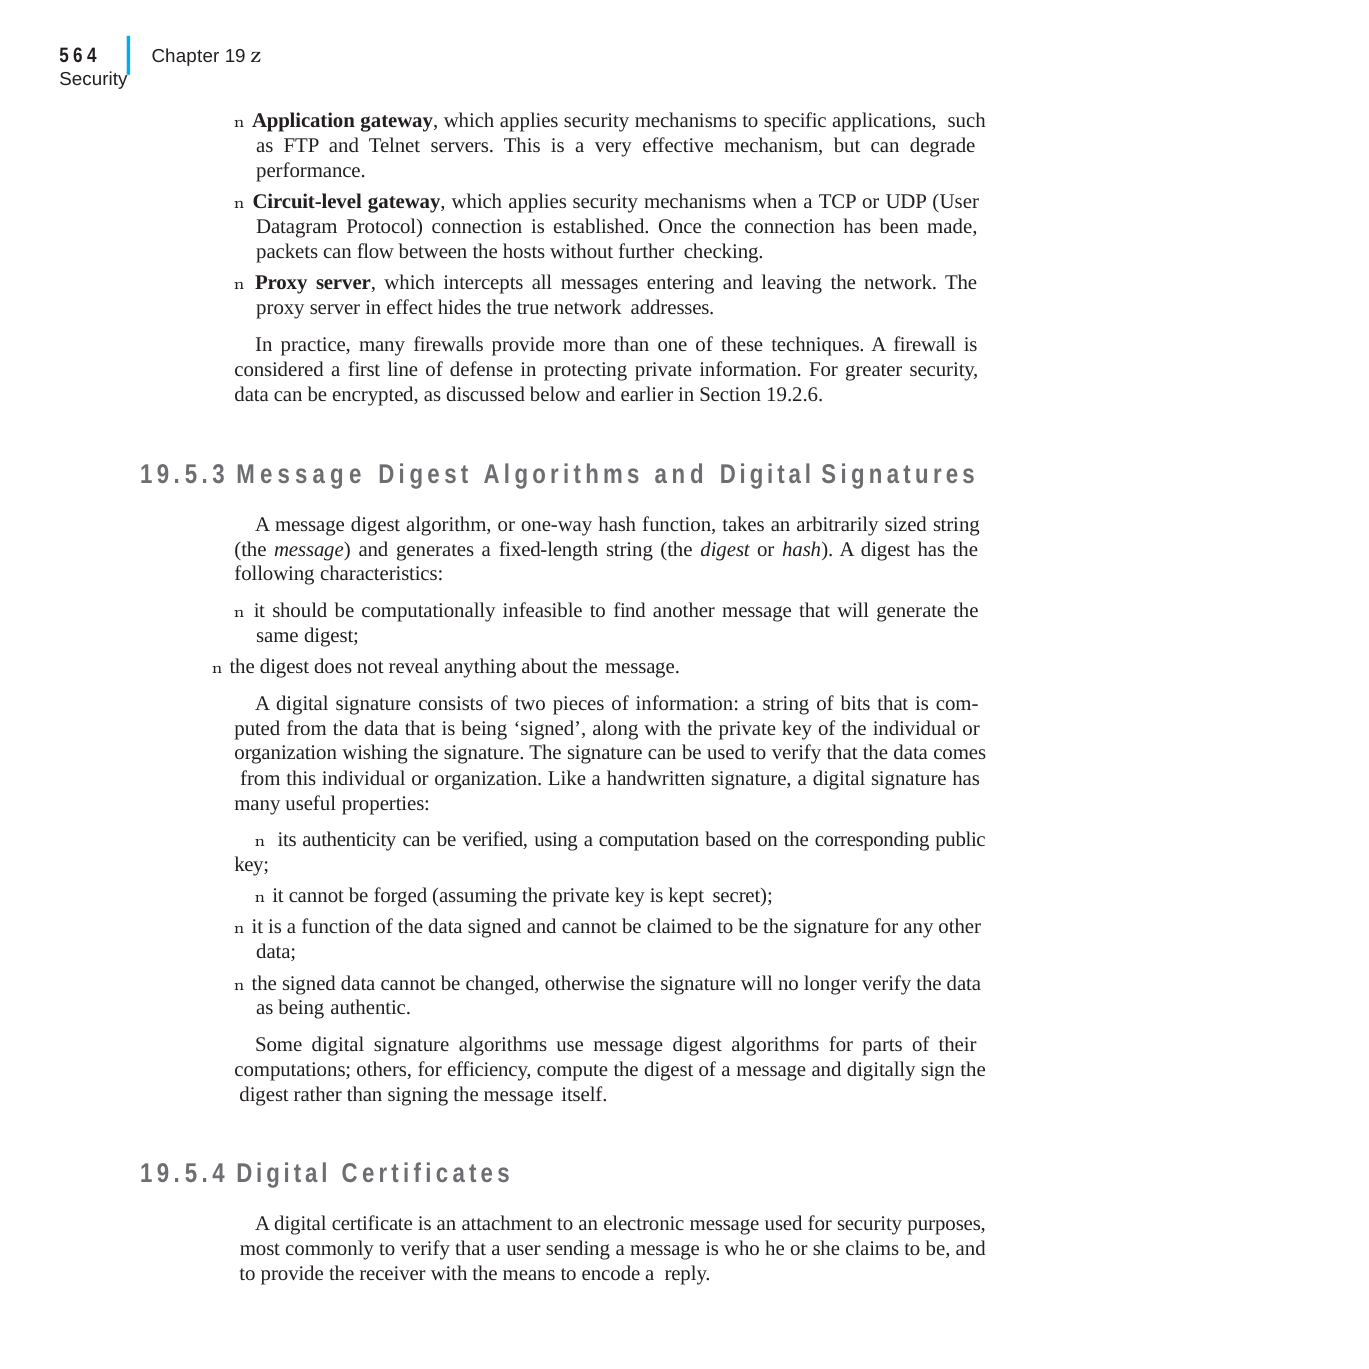

|
564	Chapter 19 z Security
n Application gateway, which applies security mechanisms to specific applications,  such as FTP and Telnet servers. This is a very effective mechanism, but can degrade  performance.
n Circuit-level gateway, which applies security mechanisms when a TCP or UDP (User  Datagram Protocol) connection is established. Once the connection has been made,  packets can flow between the hosts without further checking.
n Proxy server, which intercepts all messages entering and leaving the network. The  proxy server in effect hides the true network addresses.
In practice, many firewalls provide more than one of these techniques. A firewall is  considered a first line of defense in protecting private information. For greater security,  data can be encrypted, as discussed below and earlier in Section 19.2.6.

19.5.3	Message Digest Algorithms and Digital Signatures
A message digest algorithm, or one-way hash function, takes an arbitrarily sized string  (the message) and generates a fixed-length string (the digest or hash). A digest has the  following characteristics:
n it should be computationally infeasible to find another message that will generate the  same digest;
n the digest does not reveal anything about the message.
A digital signature consists of two pieces of information: a string of bits that is com-  puted from the data that is being ‘signed’, along with the private key of the individual or  organization wishing the signature. The signature can be used to verify that the data comes  from this individual or organization. Like a handwritten signature, a digital signature has  many useful properties:
n its authenticity can be verified, using a computation based on the corresponding public key;
n it cannot be forged (assuming the private key is kept secret);
n it is a function of the data signed and cannot be claimed to be the signature for any other  data;
n the signed data cannot be changed, otherwise the signature will no longer verify the data  as being authentic.
Some digital signature algorithms use message digest algorithms for parts of their  computations; others, for efficiency, compute the digest of a message and digitally sign the  digest rather than signing the message itself.

19.5.4	Digital Certificates
A digital certificate is an attachment to an electronic message used for security purposes,  most commonly to verify that a user sending a message is who he or she claims to be, and  to provide the receiver with the means to encode a reply.